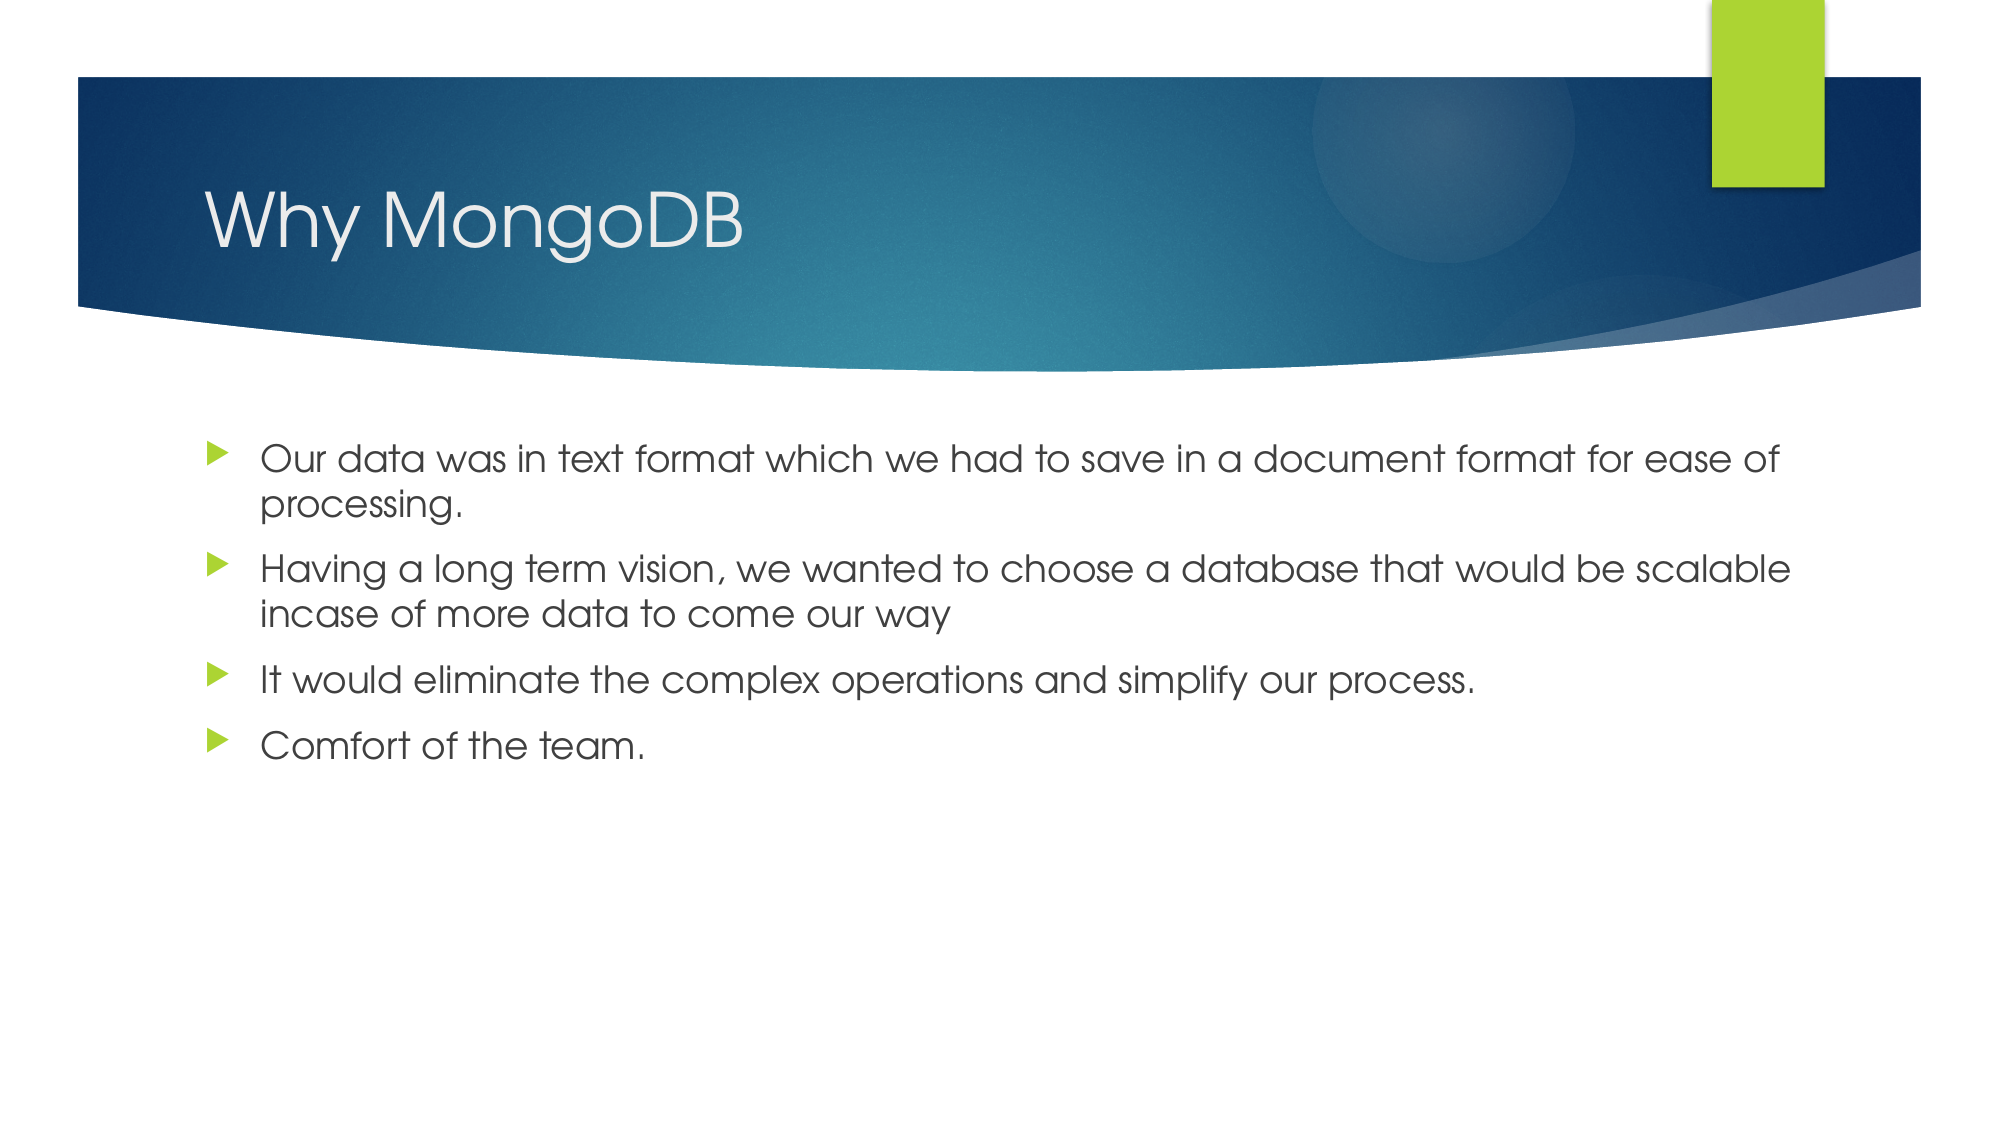

# Why MongoDB
Our data was in text format which we had to save in a document format for ease of processing.
Having a long term vision, we wanted to choose a database that would be scalable incase of more data to come our way
It would eliminate the complex operations and simplify our process.
Comfort of the team.